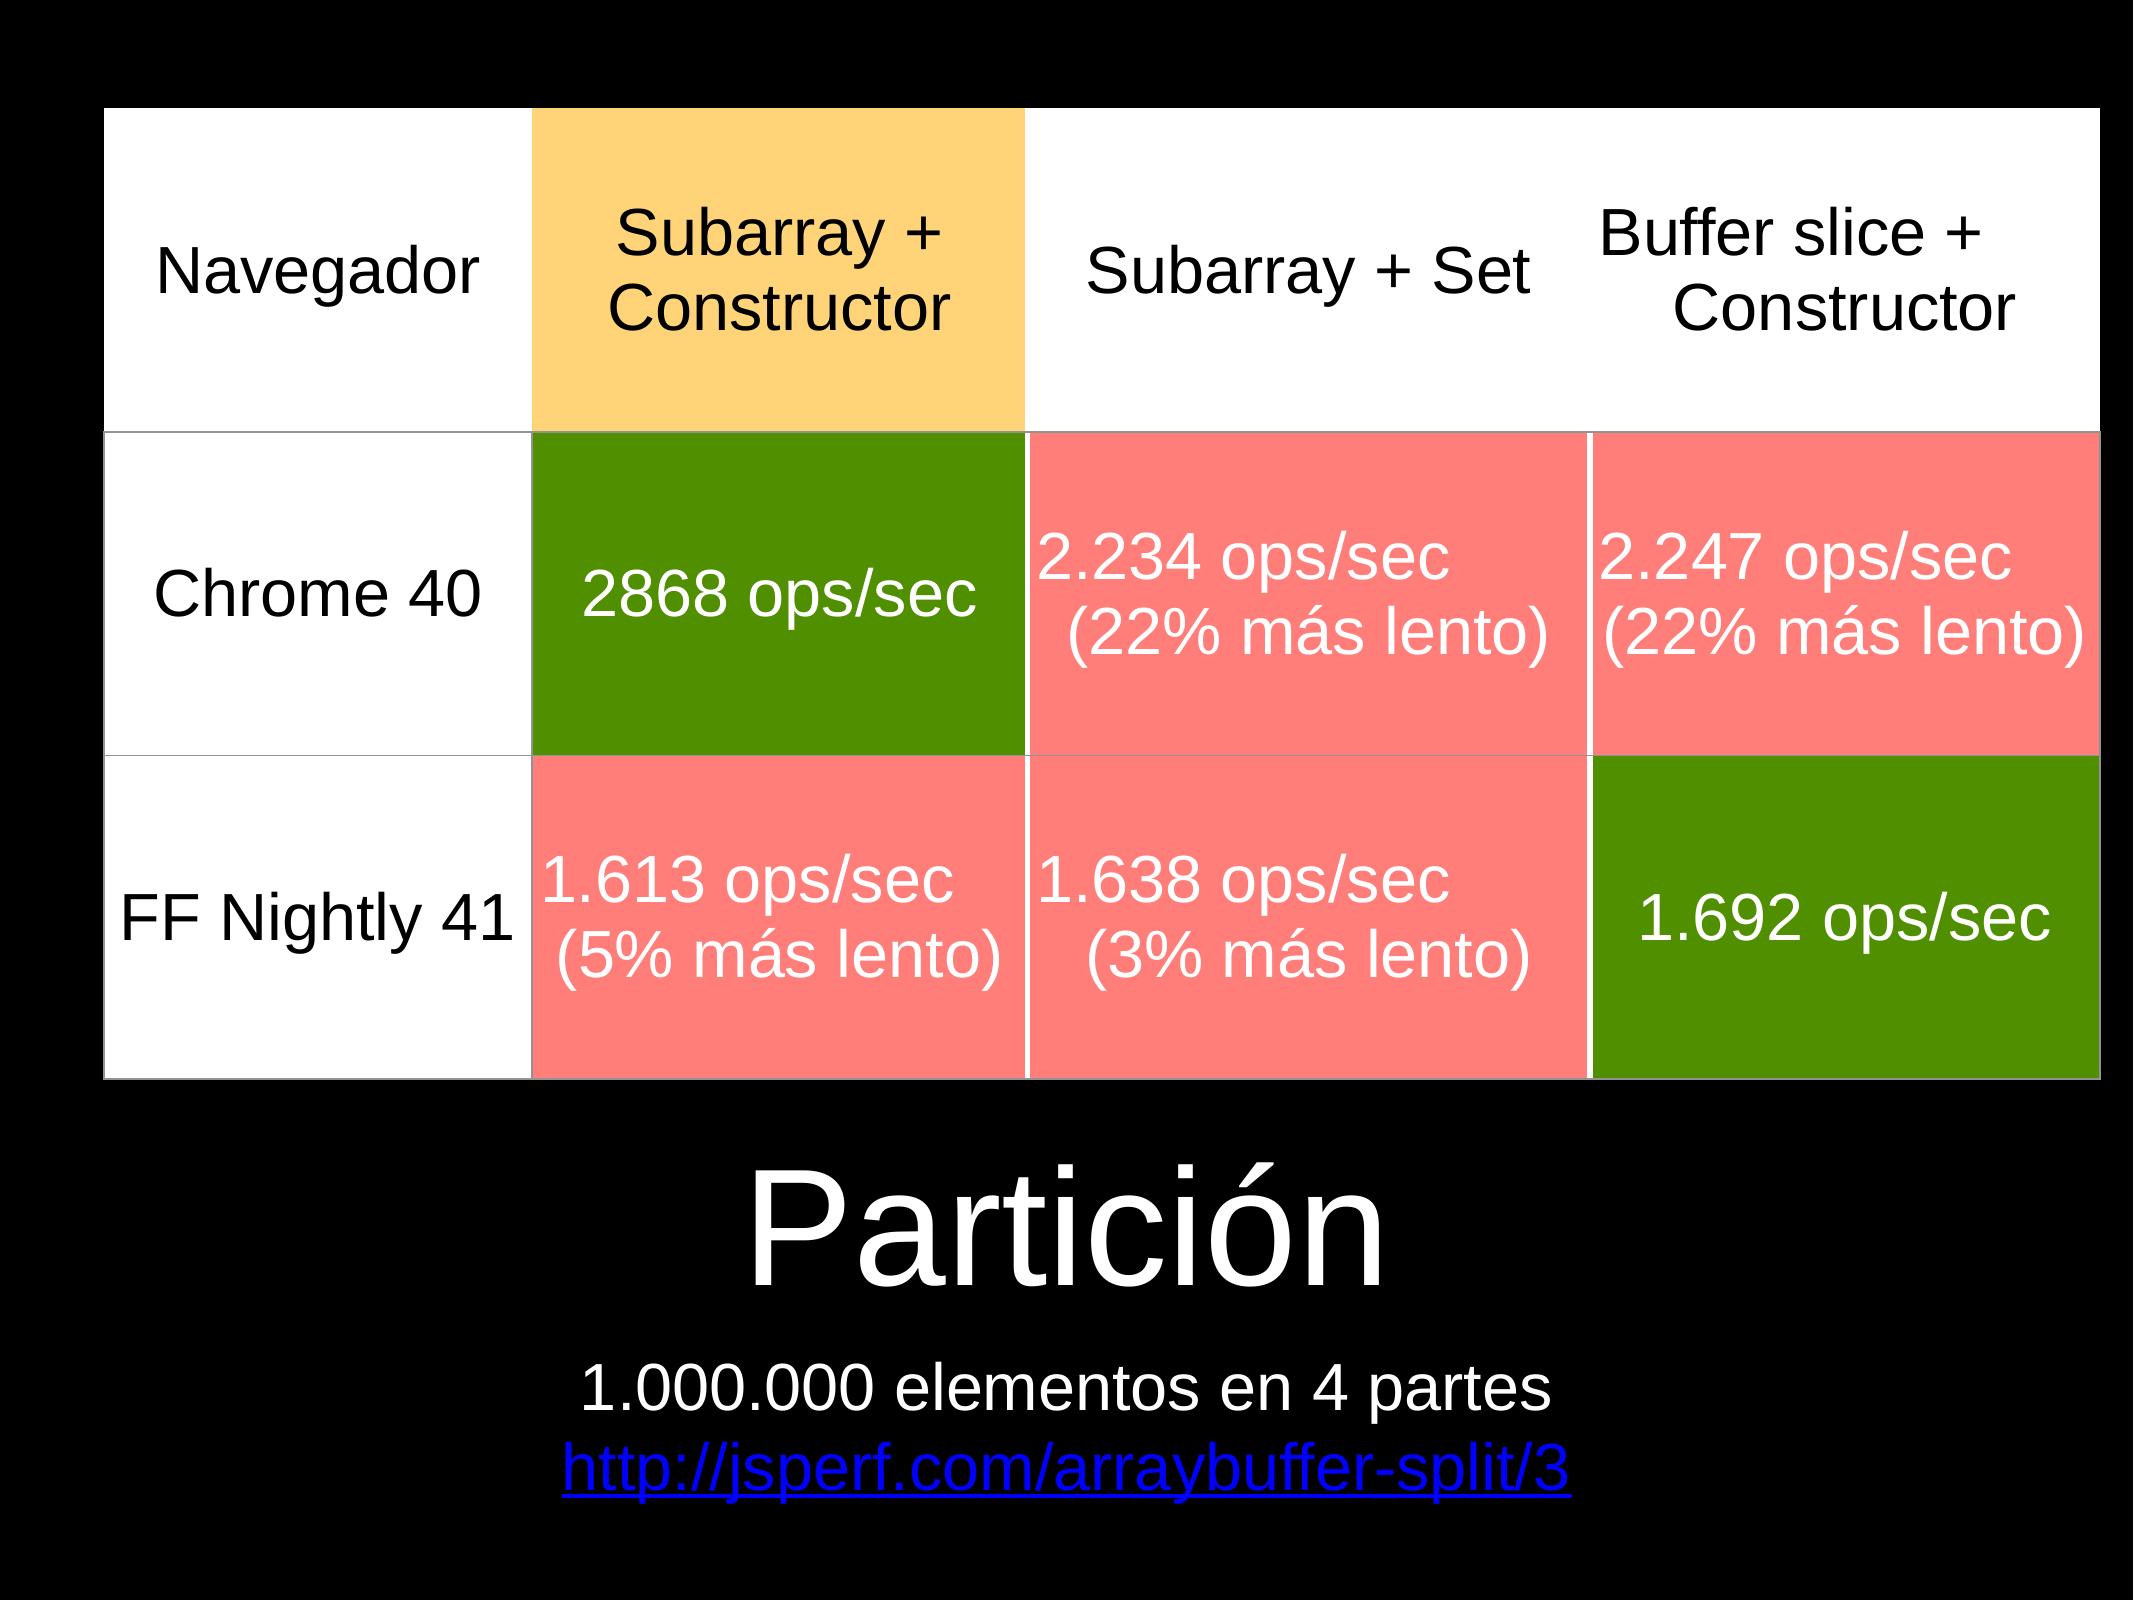

| Navegador | Subarray + Constructor | Subarray + Set | Buffer slice + Constructor |
| --- | --- | --- | --- |
| Chrome 40 | 2868 ops/sec | 2.234 ops/sec (22% más lento) | 2.247 ops/sec (22% más lento) |
| FF Nightly 41 | 1.613 ops/sec (5% más lento) | 1.638 ops/sec (3% más lento) | 1.692 ops/sec |
# Partición
1.000.000 elementos en 4 partes
http://jsperf.com/arraybuffer-split/3